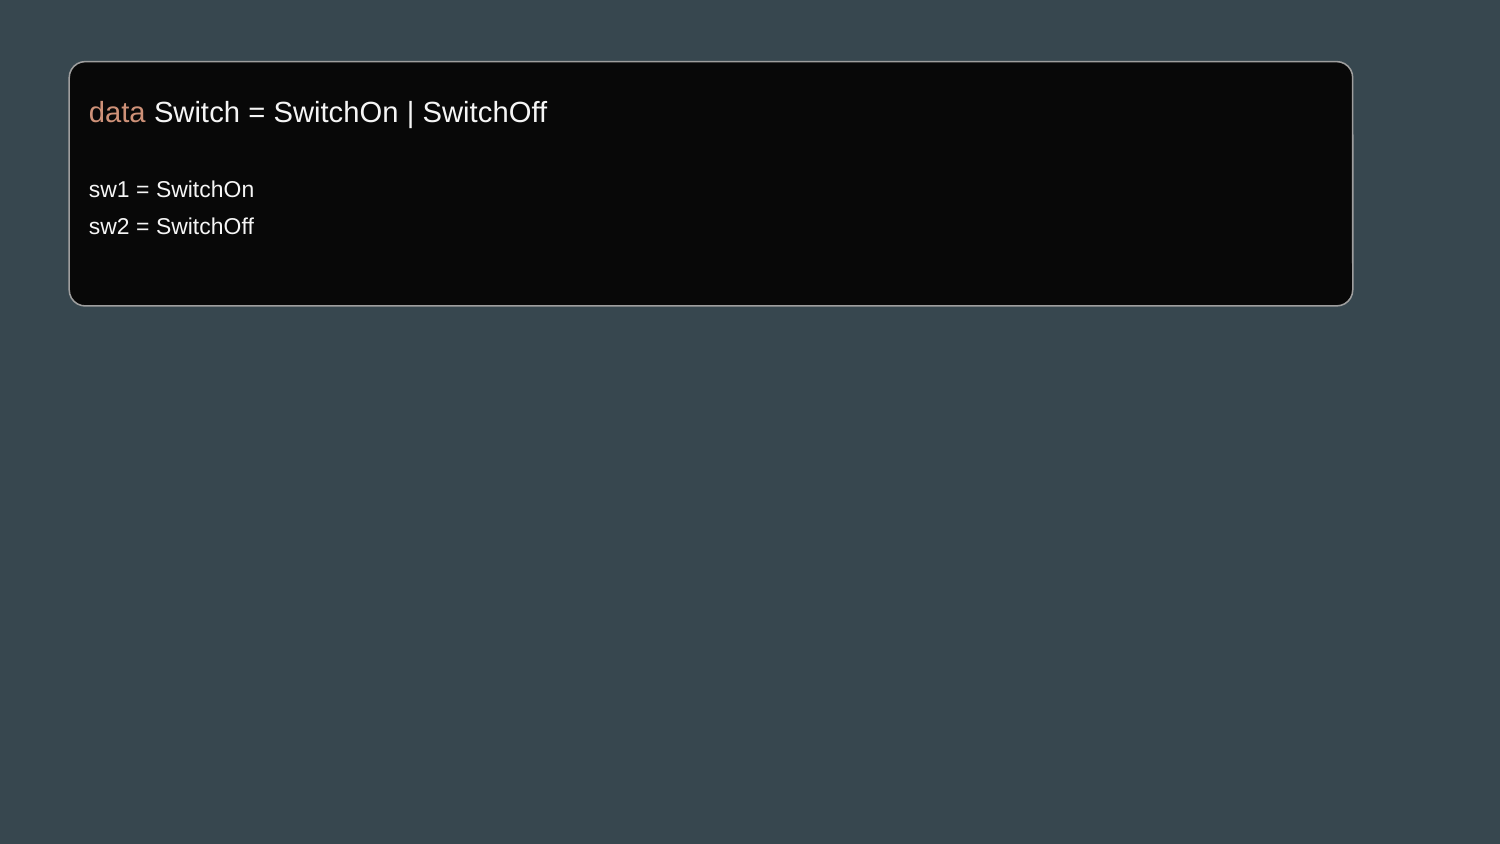

data Switch = SwitchOn | SwitchOff

sw1 = SwitchOn
sw2 = SwitchOff